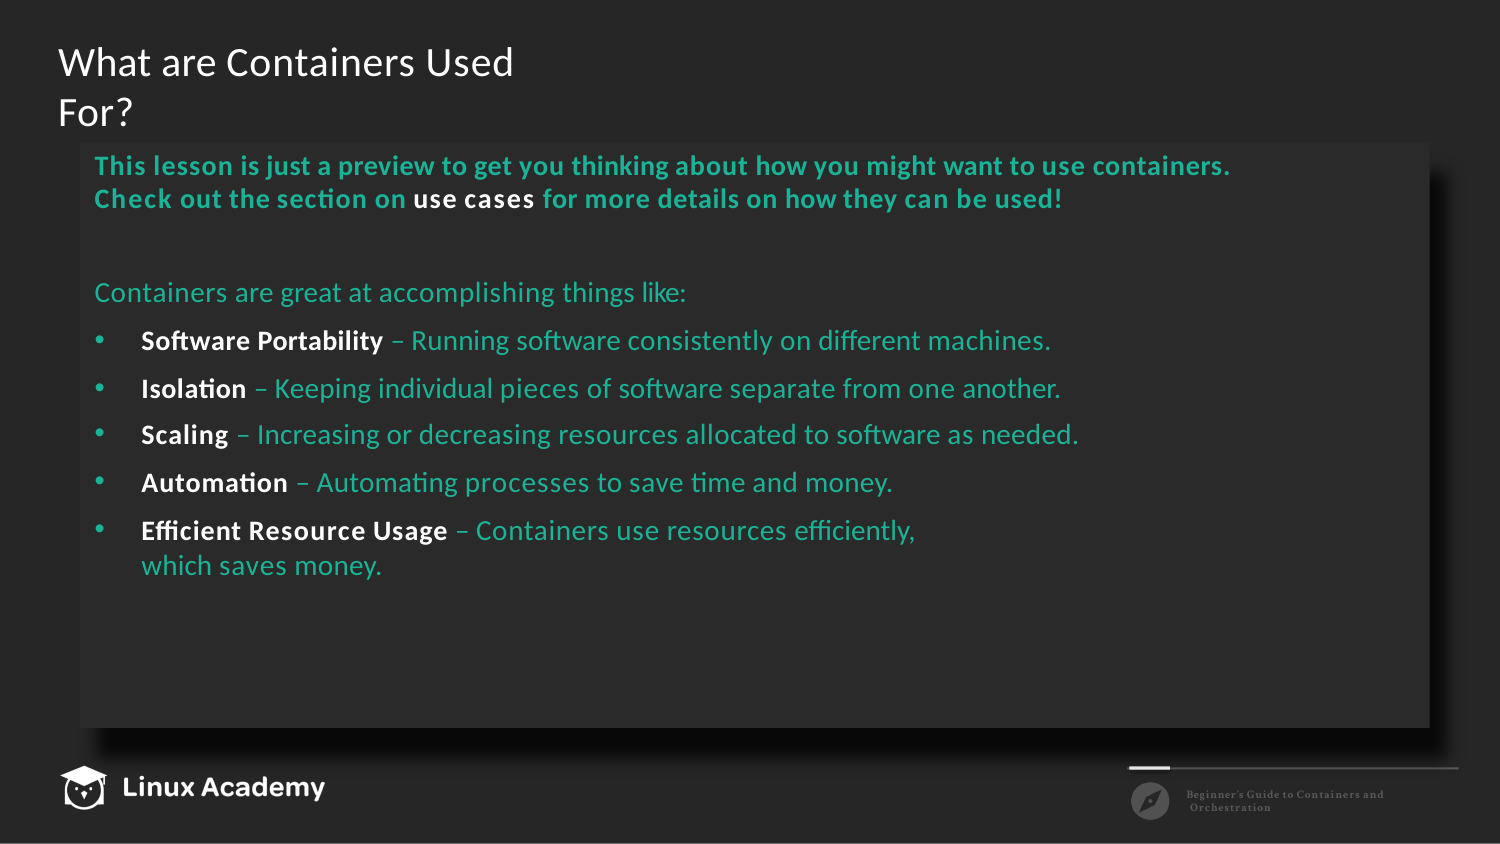

# What are Containers Used For?

This lesson is just a preview to get you thinking about how you might want to use containers.  Check out the section on use cases for more details on how they can be used!

Containers are great at accomplishing things like:
Software Portability – Running software consistently on different machines.
Isolation – Keeping individual pieces of software separate from one another.
Scaling – Increasing or decreasing resources allocated to software as needed.
Automation – Automating processes to save time and money.
Efficient Resource Usage – Containers use resources efficiently,  which saves money.

Beginner’s Guide to Containers and  Orchestration